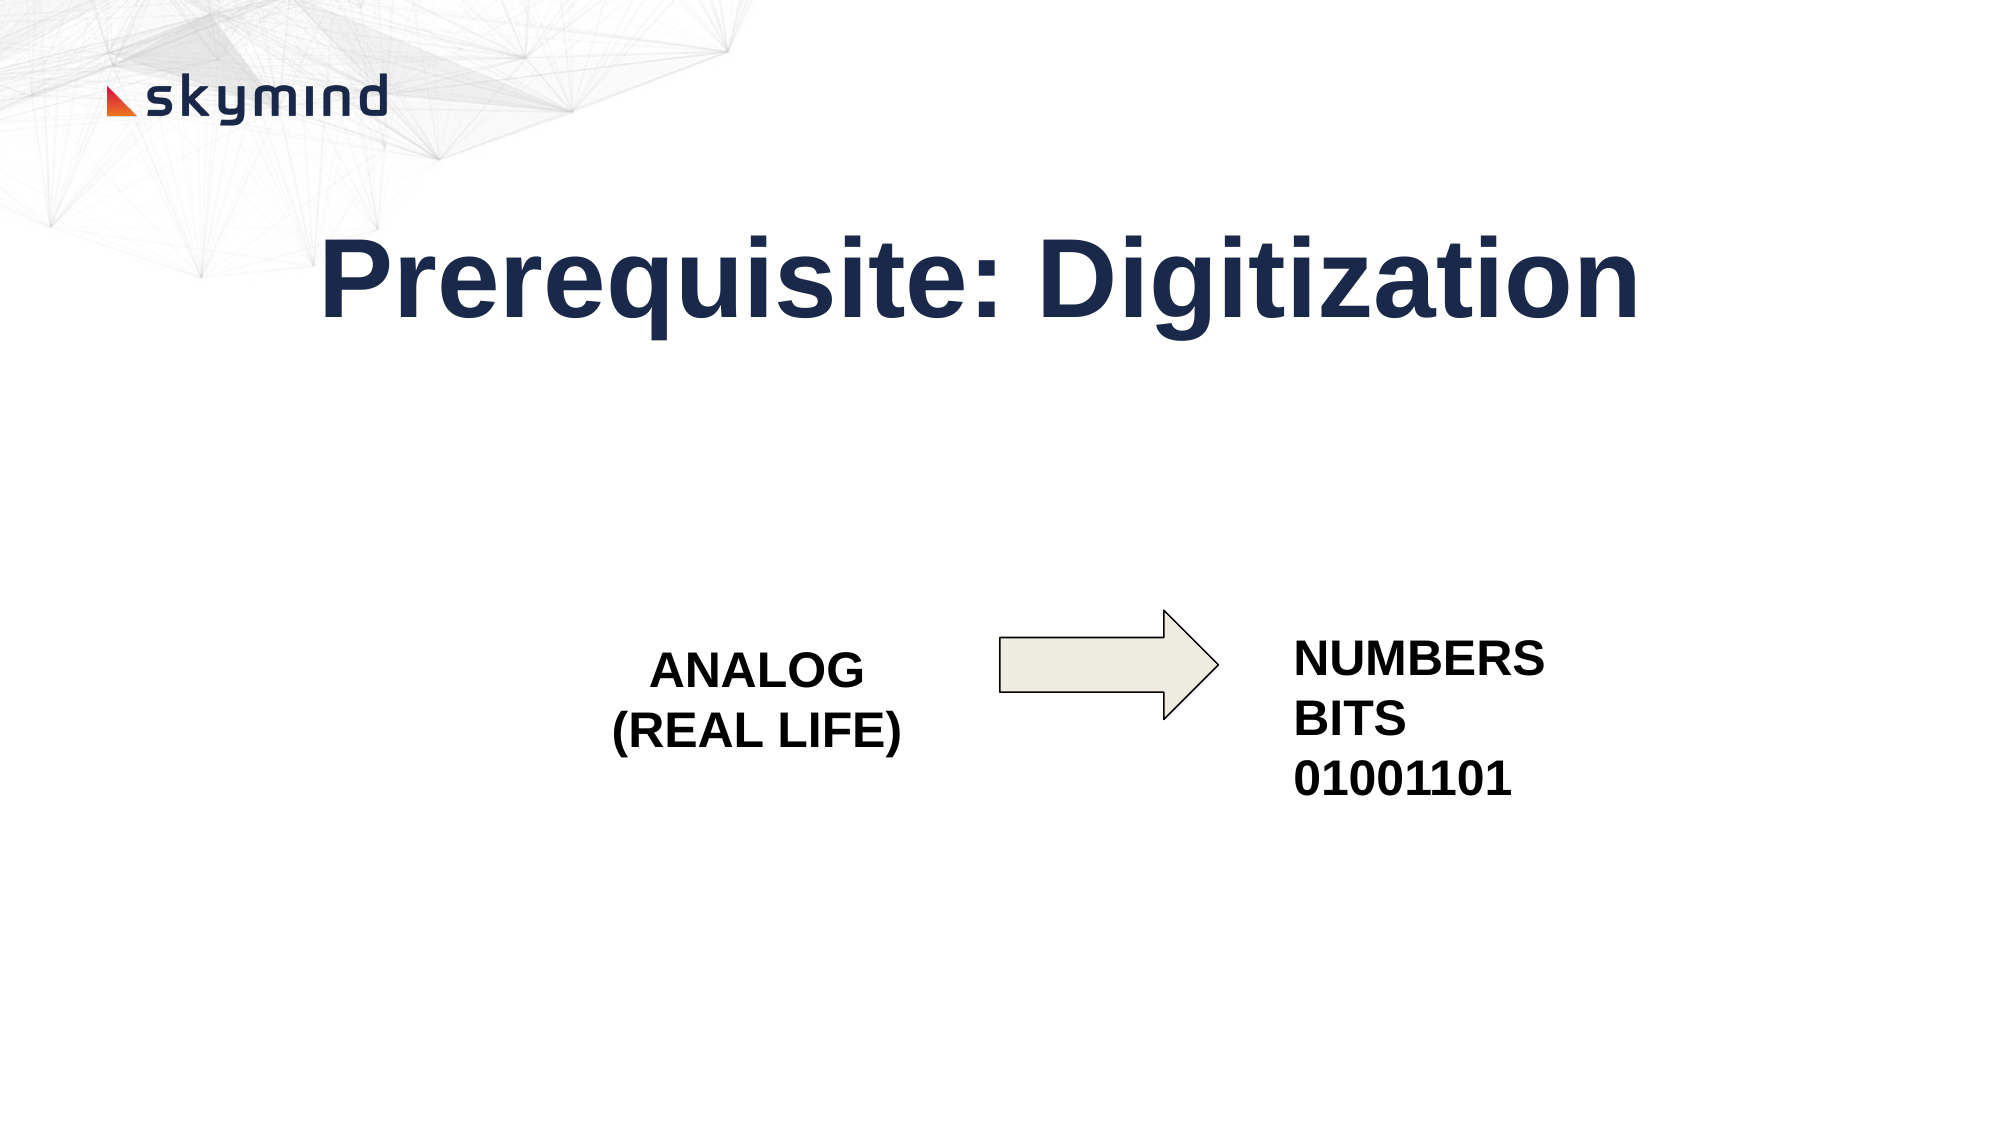

Prerequisite: Digitization

NUMBERS BITS 01001101
ANALOG
(REAL LIFE)